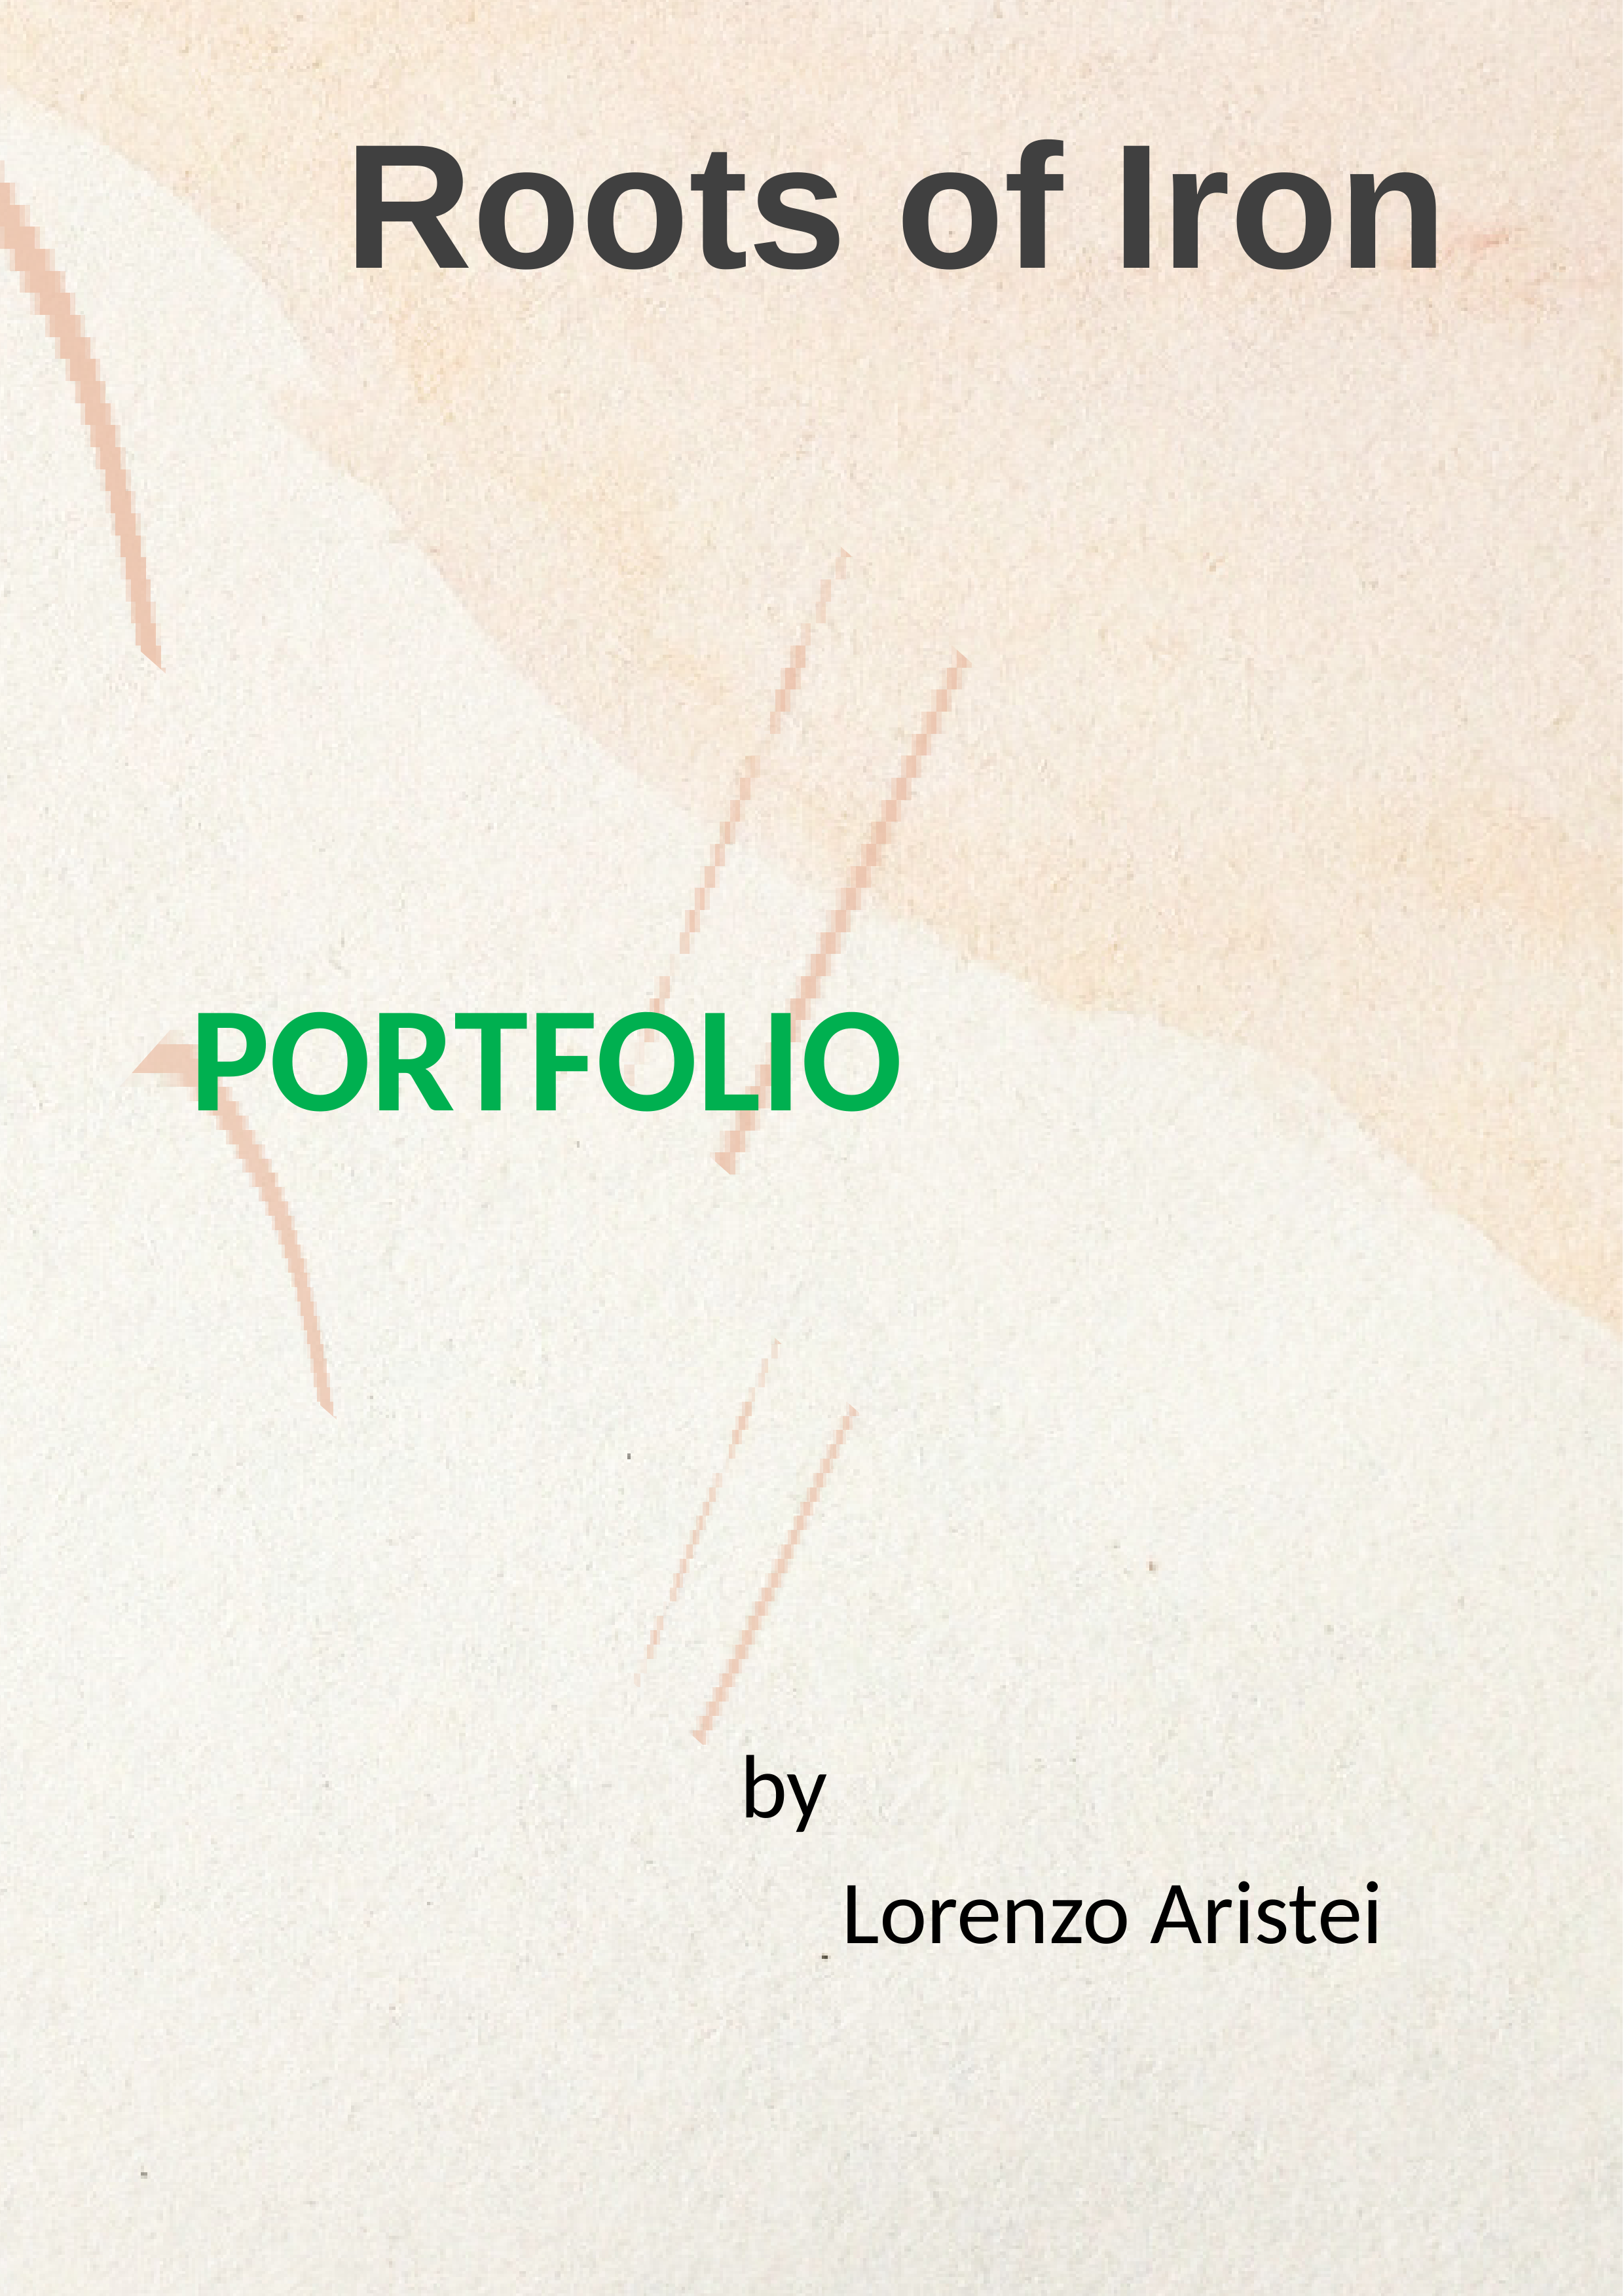

Roots of Iron

PORTFOLIO

by
     Lorenzo Aristei